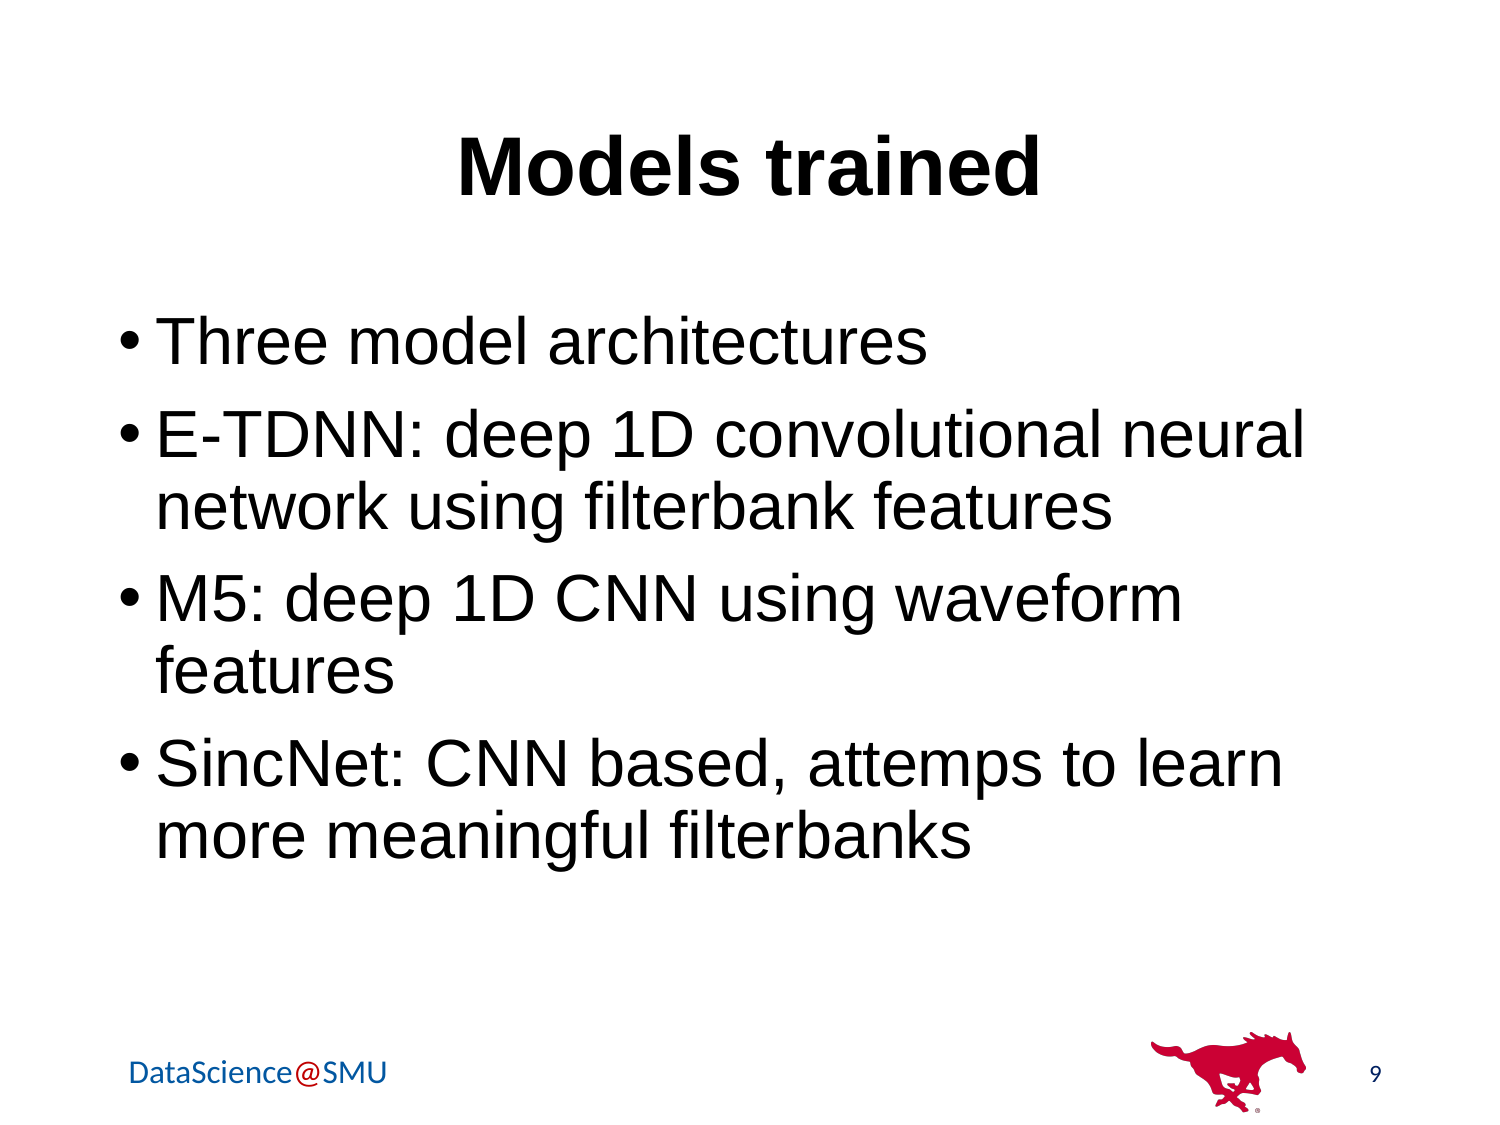

# Models trained
Three model architectures
E-TDNN: deep 1D convolutional neural network using filterbank features
M5: deep 1D CNN using waveform features
SincNet: CNN based, attemps to learn more meaningful filterbanks
9